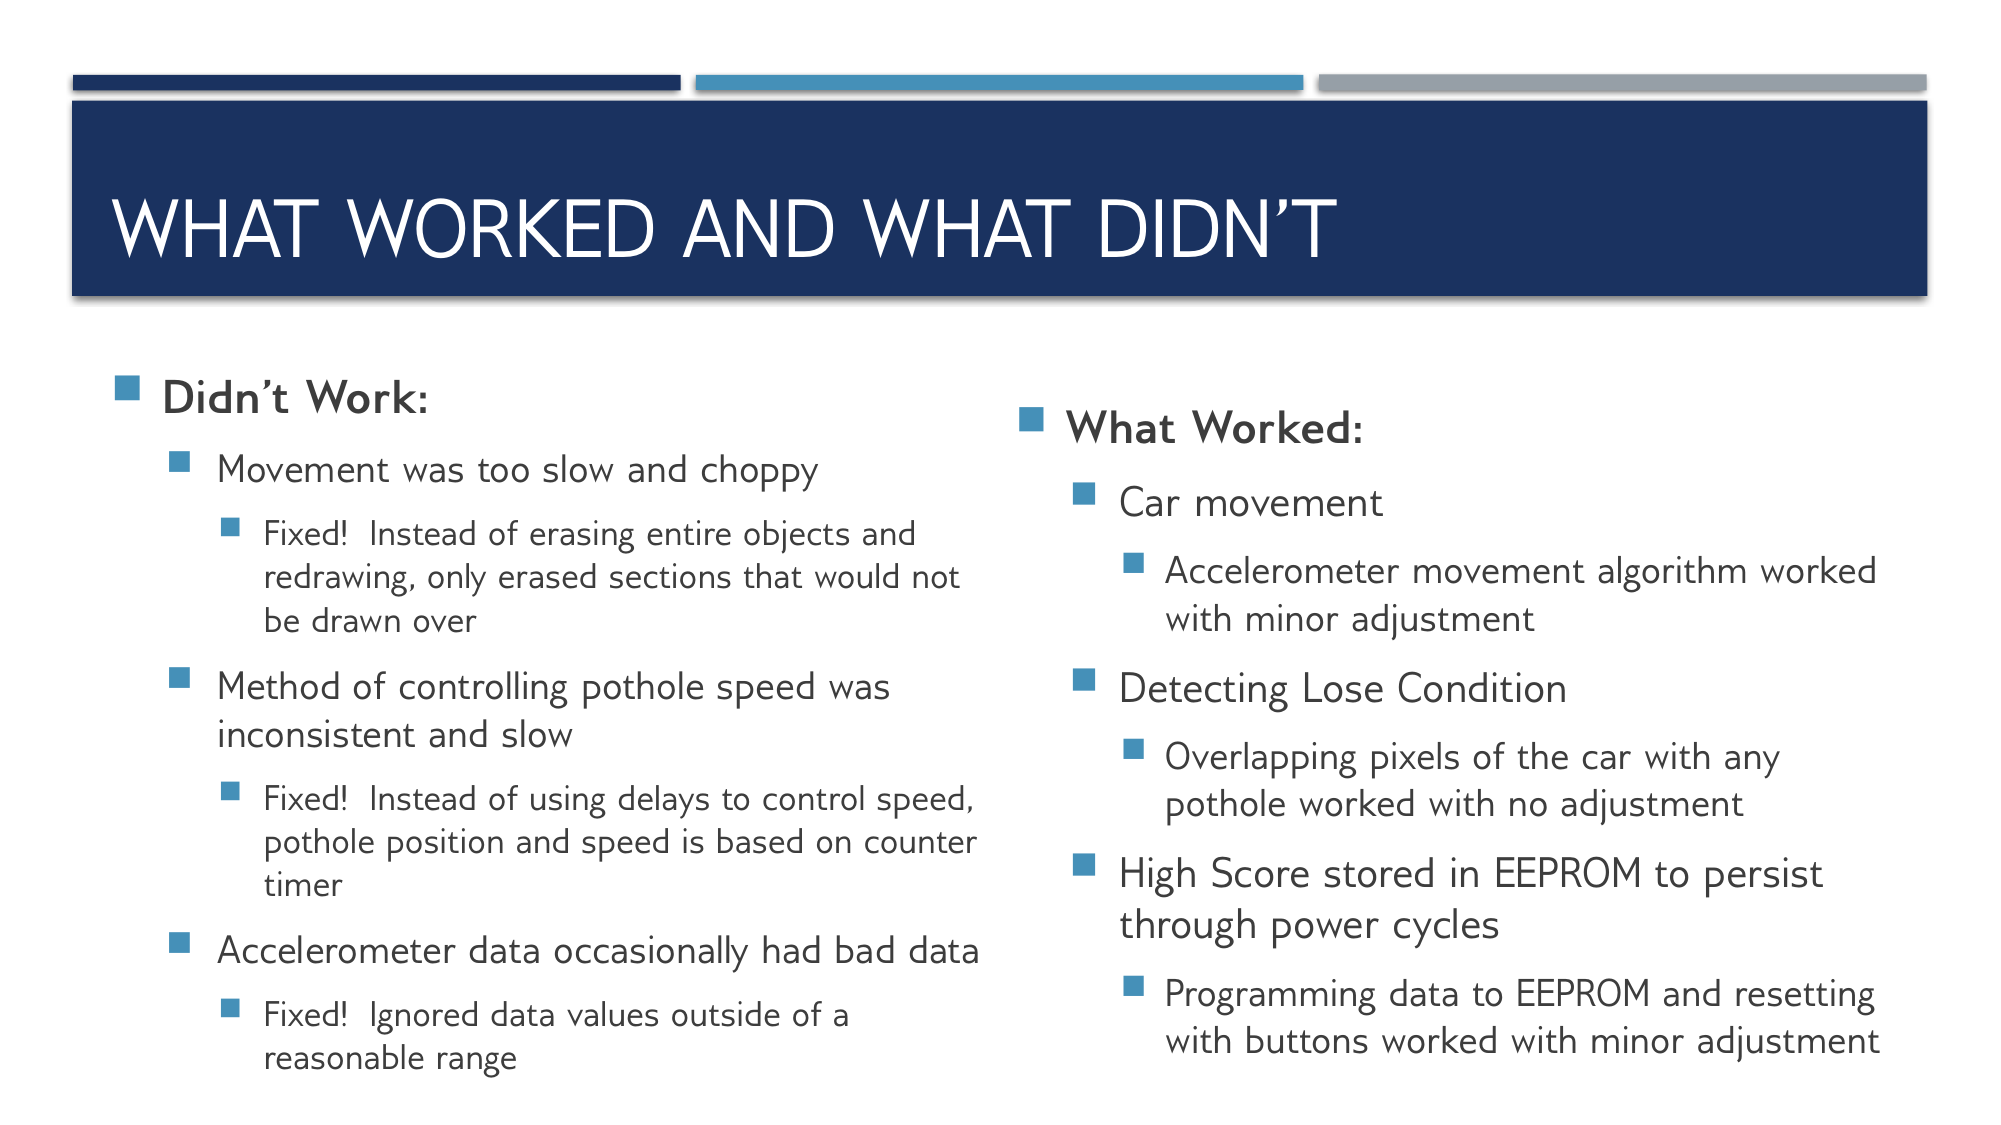

# What worked and What didn’t
Didn’t Work:
Movement was too slow and choppy
Fixed!  Instead of erasing entire objects and redrawing, only erased sections that would not be drawn over
Method of controlling pothole speed was inconsistent and slow
Fixed!  Instead of using delays to control speed, pothole position and speed is based on counter timer
Accelerometer data occasionally had bad data
Fixed!  Ignored data values outside of a reasonable range

What Worked:
Car movement
Accelerometer movement algorithm worked with minor adjustment
Detecting Lose Condition
Overlapping pixels of the car with any pothole worked with no adjustment
High Score stored in EEPROM to persist through power cycles
Programming data to EEPROM and resetting with buttons worked with minor adjustment